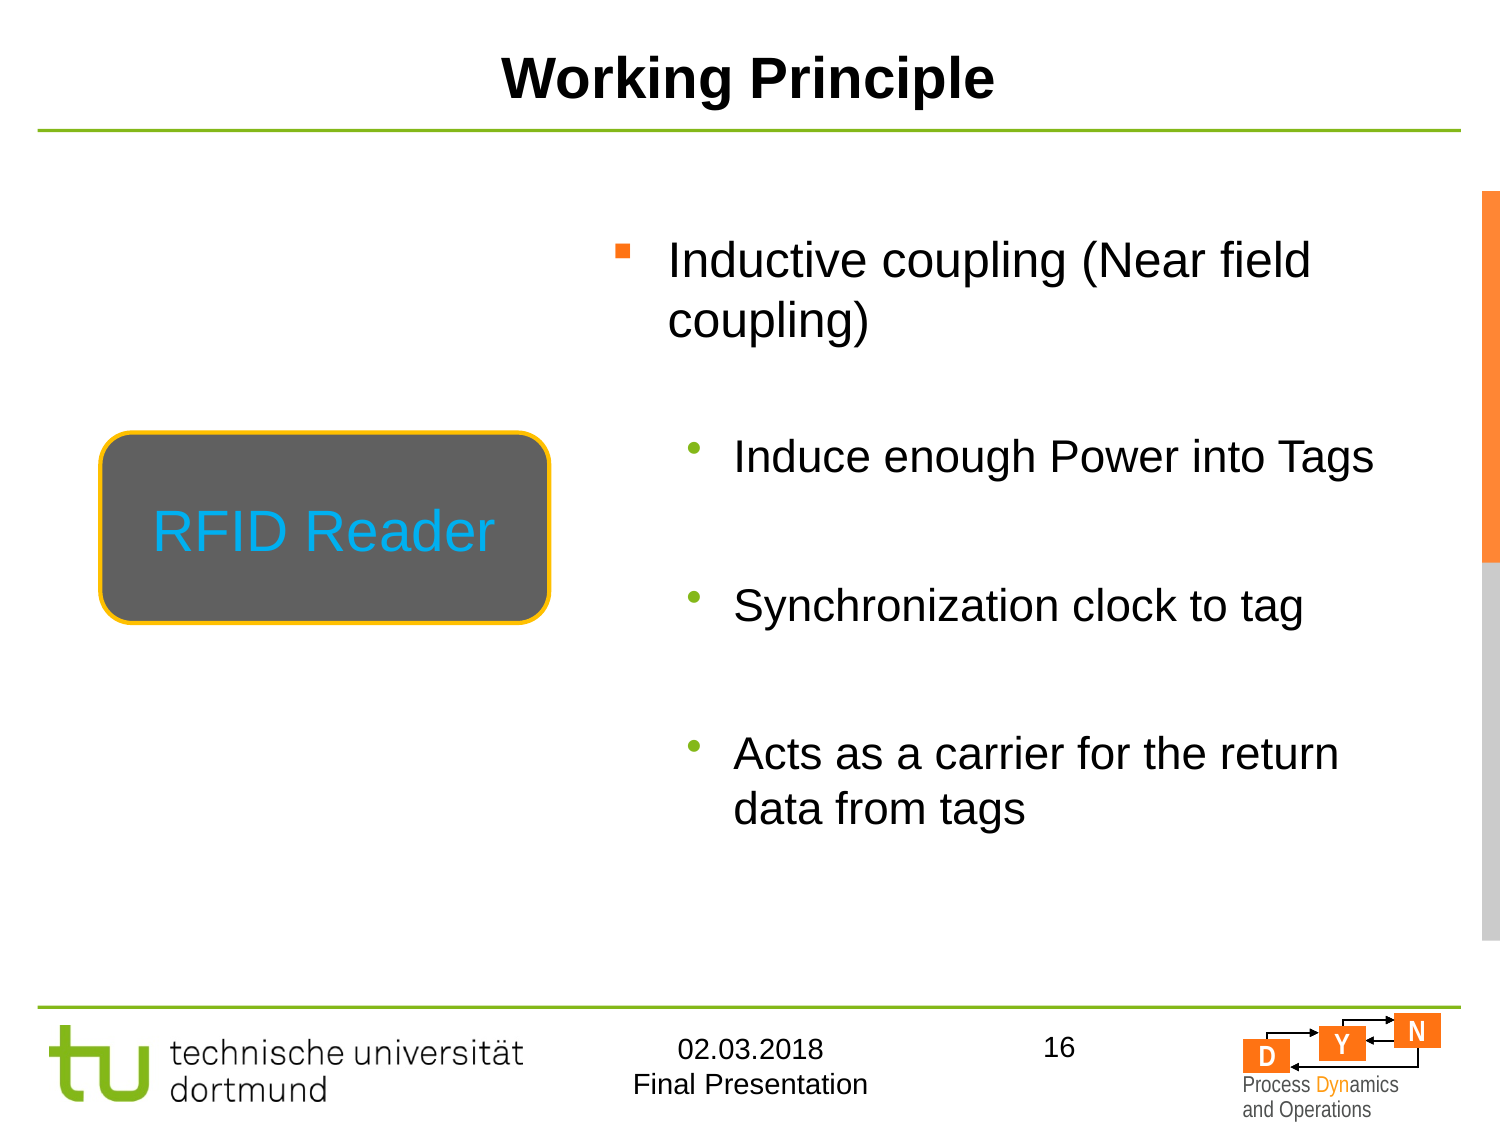

16
# Working Principle
Inductive coupling (Near field coupling)

Induce enough Power into Tags

Synchronization clock to tag

Acts as a carrier for the return data from tags

RFID Reader